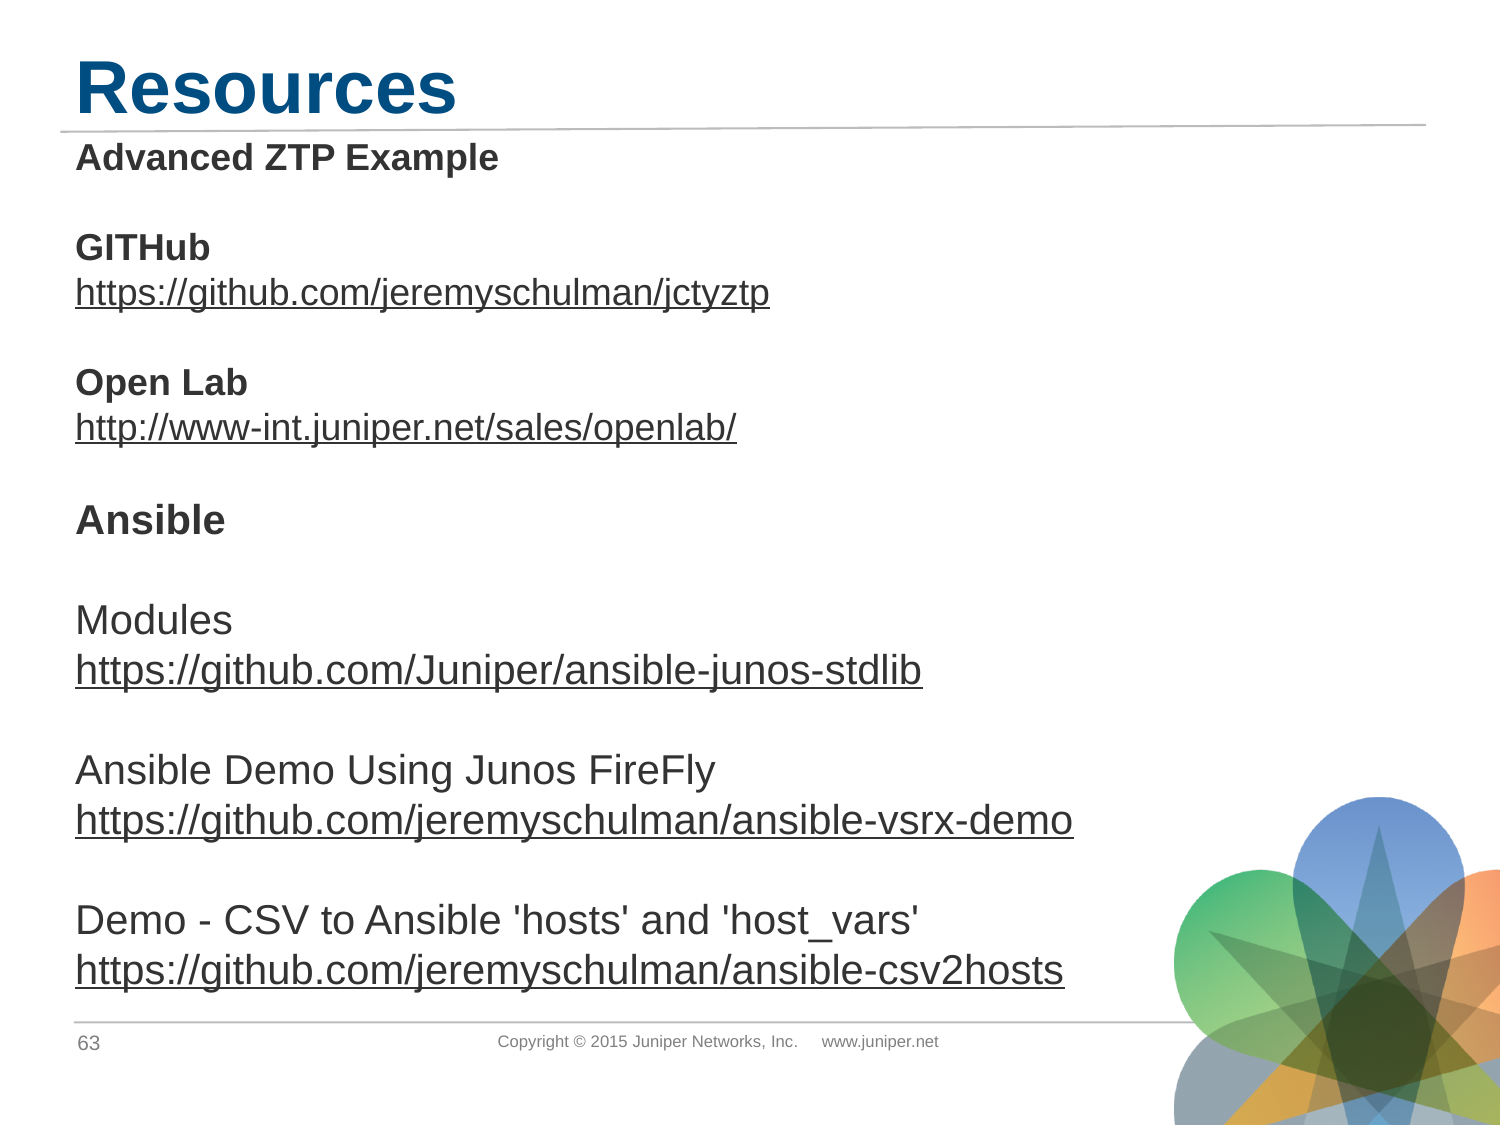

# Resources
Advanced ZTP Example

GITHub
https://github.com/jeremyschulman/jctyztp

Open Lab
http://www-int.juniper.net/sales/openlab/

Ansible

Modules
https://github.com/Juniper/ansible-junos-stdlib

Ansible Demo Using Junos FireFly
https://github.com/jeremyschulman/ansible-vsrx-demo

Demo - CSV to Ansible 'hosts' and 'host_vars'
https://github.com/jeremyschulman/ansible-csv2hosts